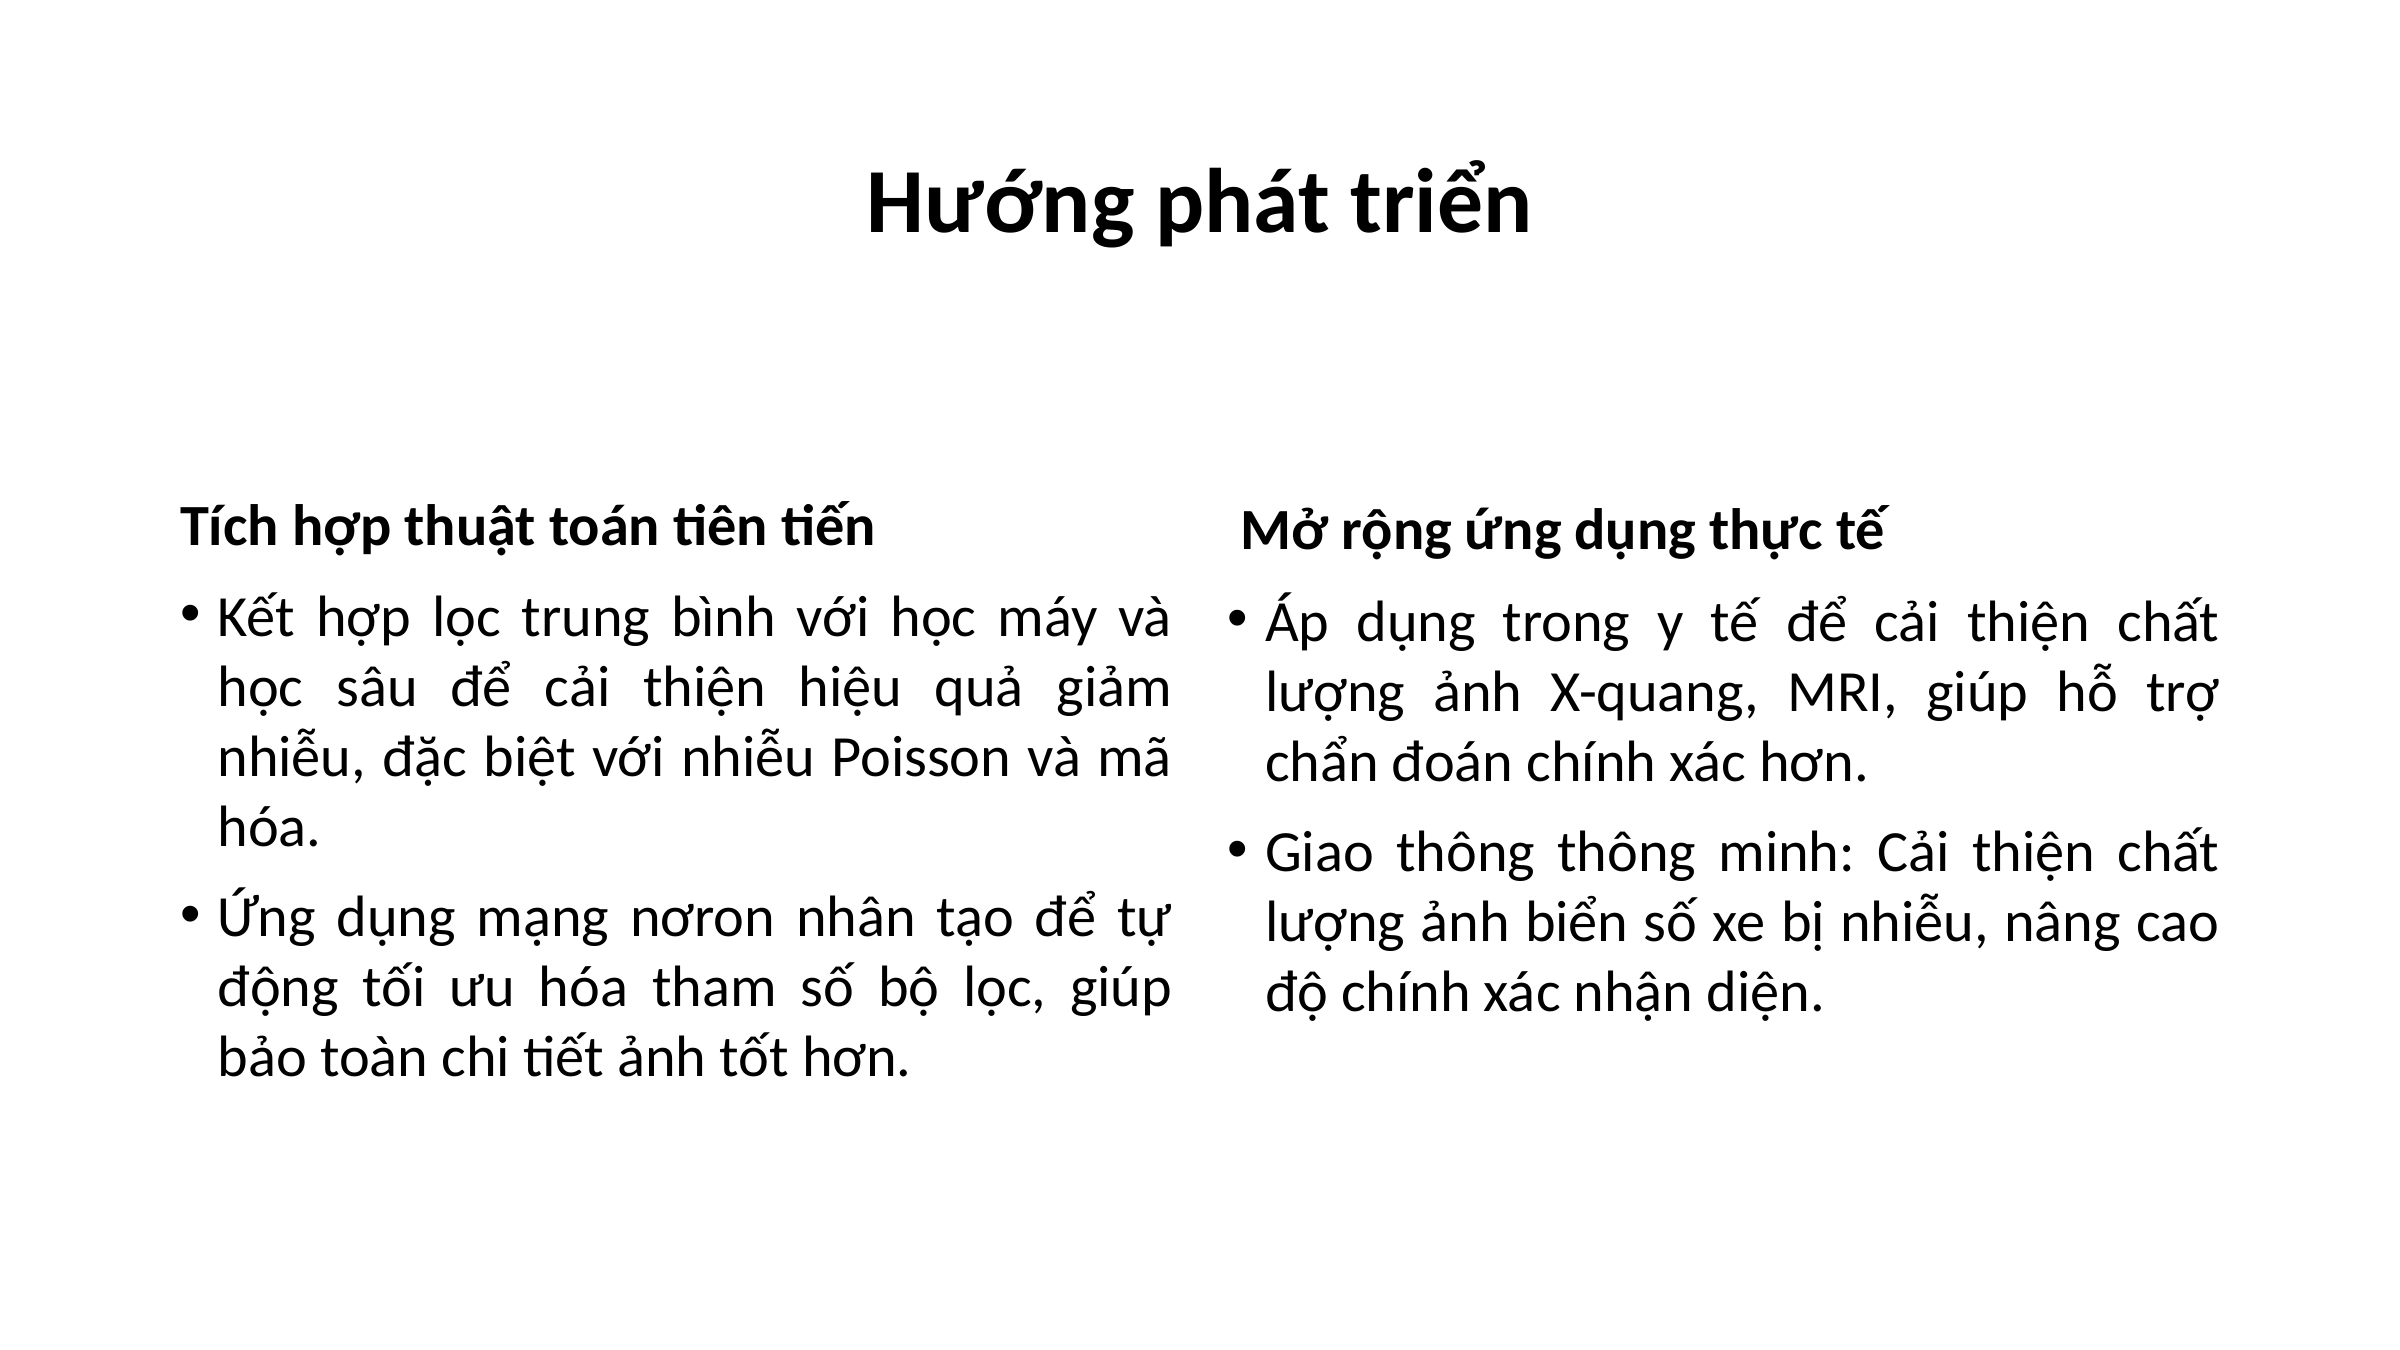

# Hướng phát triển
 Mở rộng ứng dụng thực tế
Áp dụng trong y tế để cải thiện chất lượng ảnh X-quang, MRI, giúp hỗ trợ chẩn đoán chính xác hơn.
Giao thông thông minh: Cải thiện chất lượng ảnh biển số xe bị nhiễu, nâng cao độ chính xác nhận diện​.
Tích hợp thuật toán tiên tiến
Kết hợp lọc trung bình với học máy và học sâu để cải thiện hiệu quả giảm nhiễu, đặc biệt với nhiễu Poisson và mã hóa​.
Ứng dụng mạng nơron nhân tạo để tự động tối ưu hóa tham số bộ lọc, giúp bảo toàn chi tiết ảnh tốt hơn.